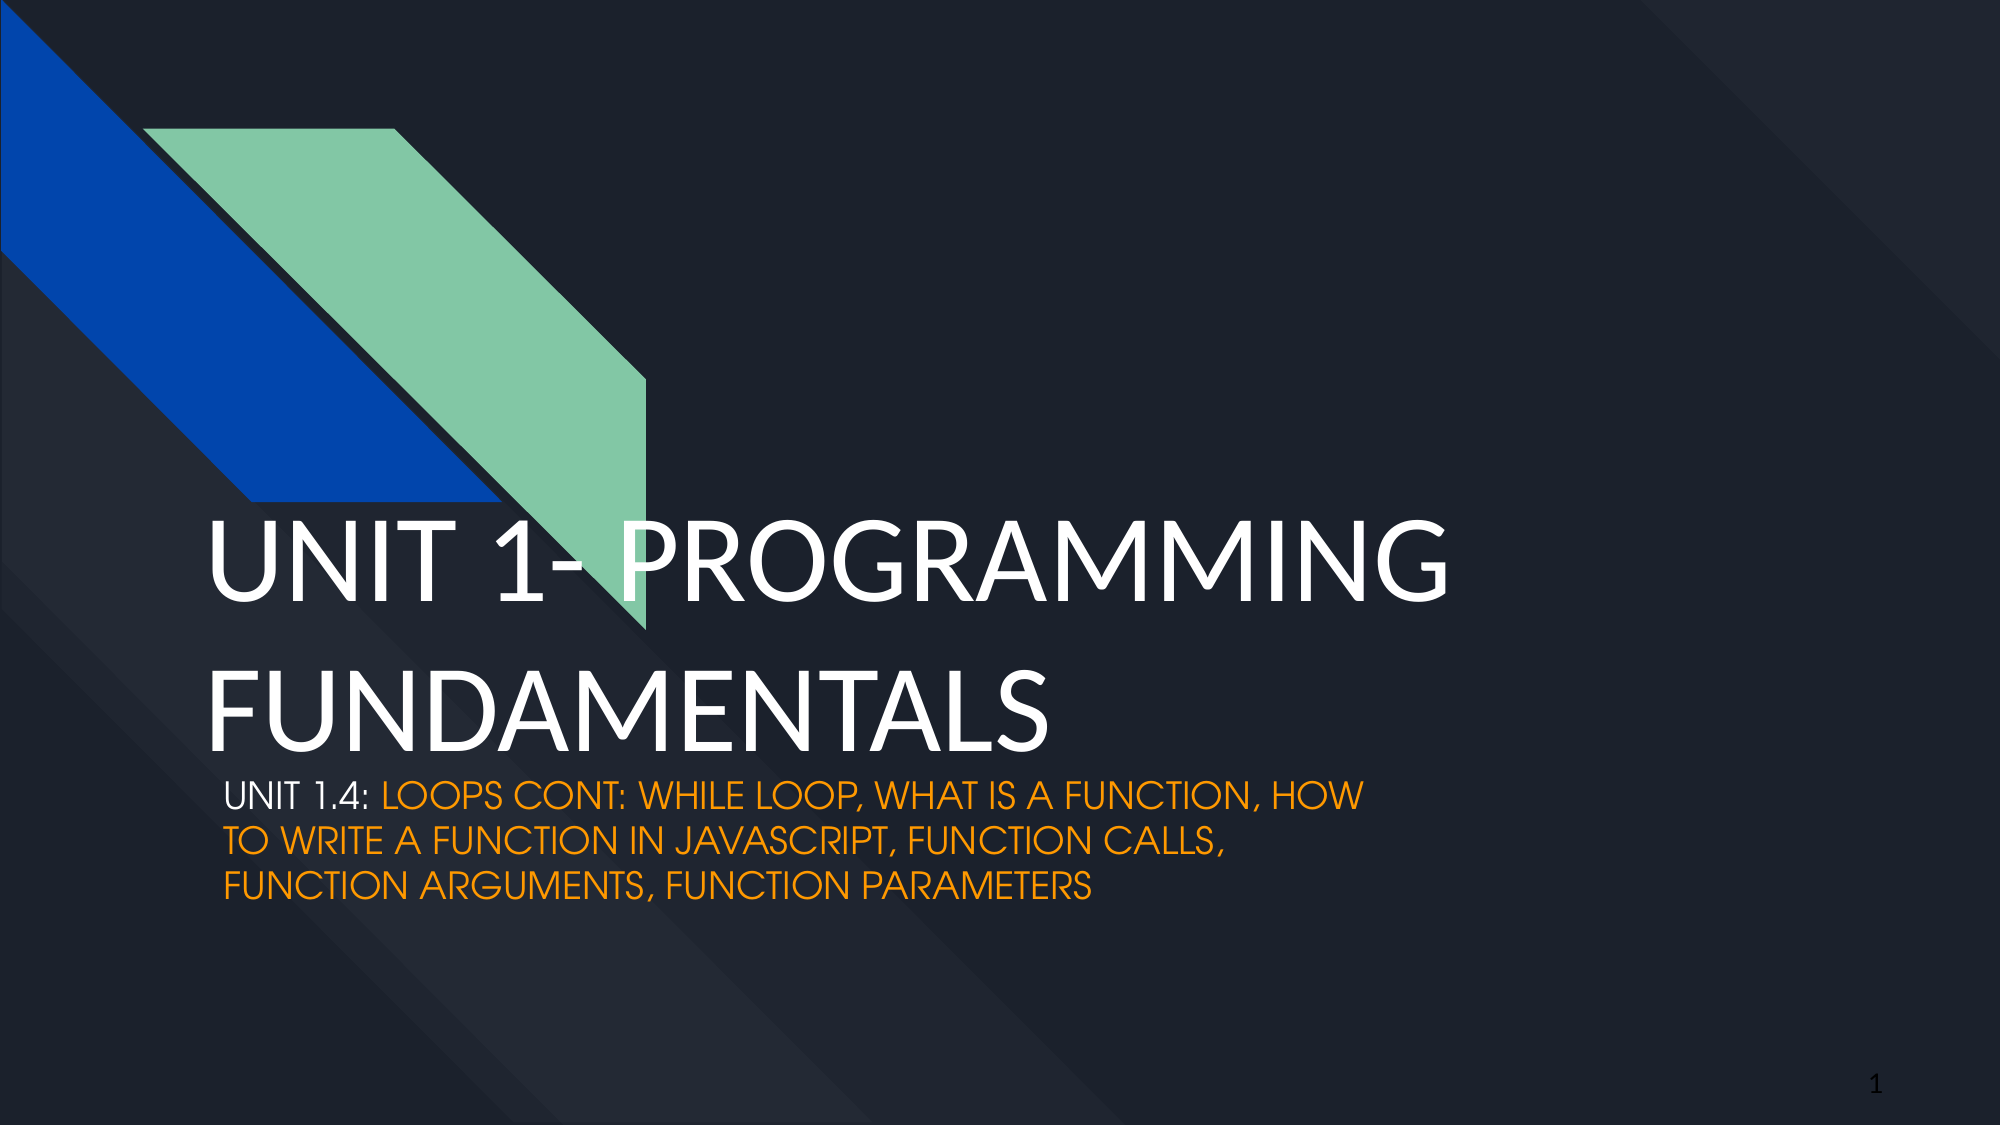

# UNIT 1- PROGRAMMING FUNDAMENTALS
UNIT 1.4: LOOPS CONT: WHILE LOOP, WHAT IS A FUNCTION, HOW TO WRITE A FUNCTION IN JAVASCRIPT, FUNCTION CALLS, FUNCTION ARGUMENTS, FUNCTION PARAMETERS

1